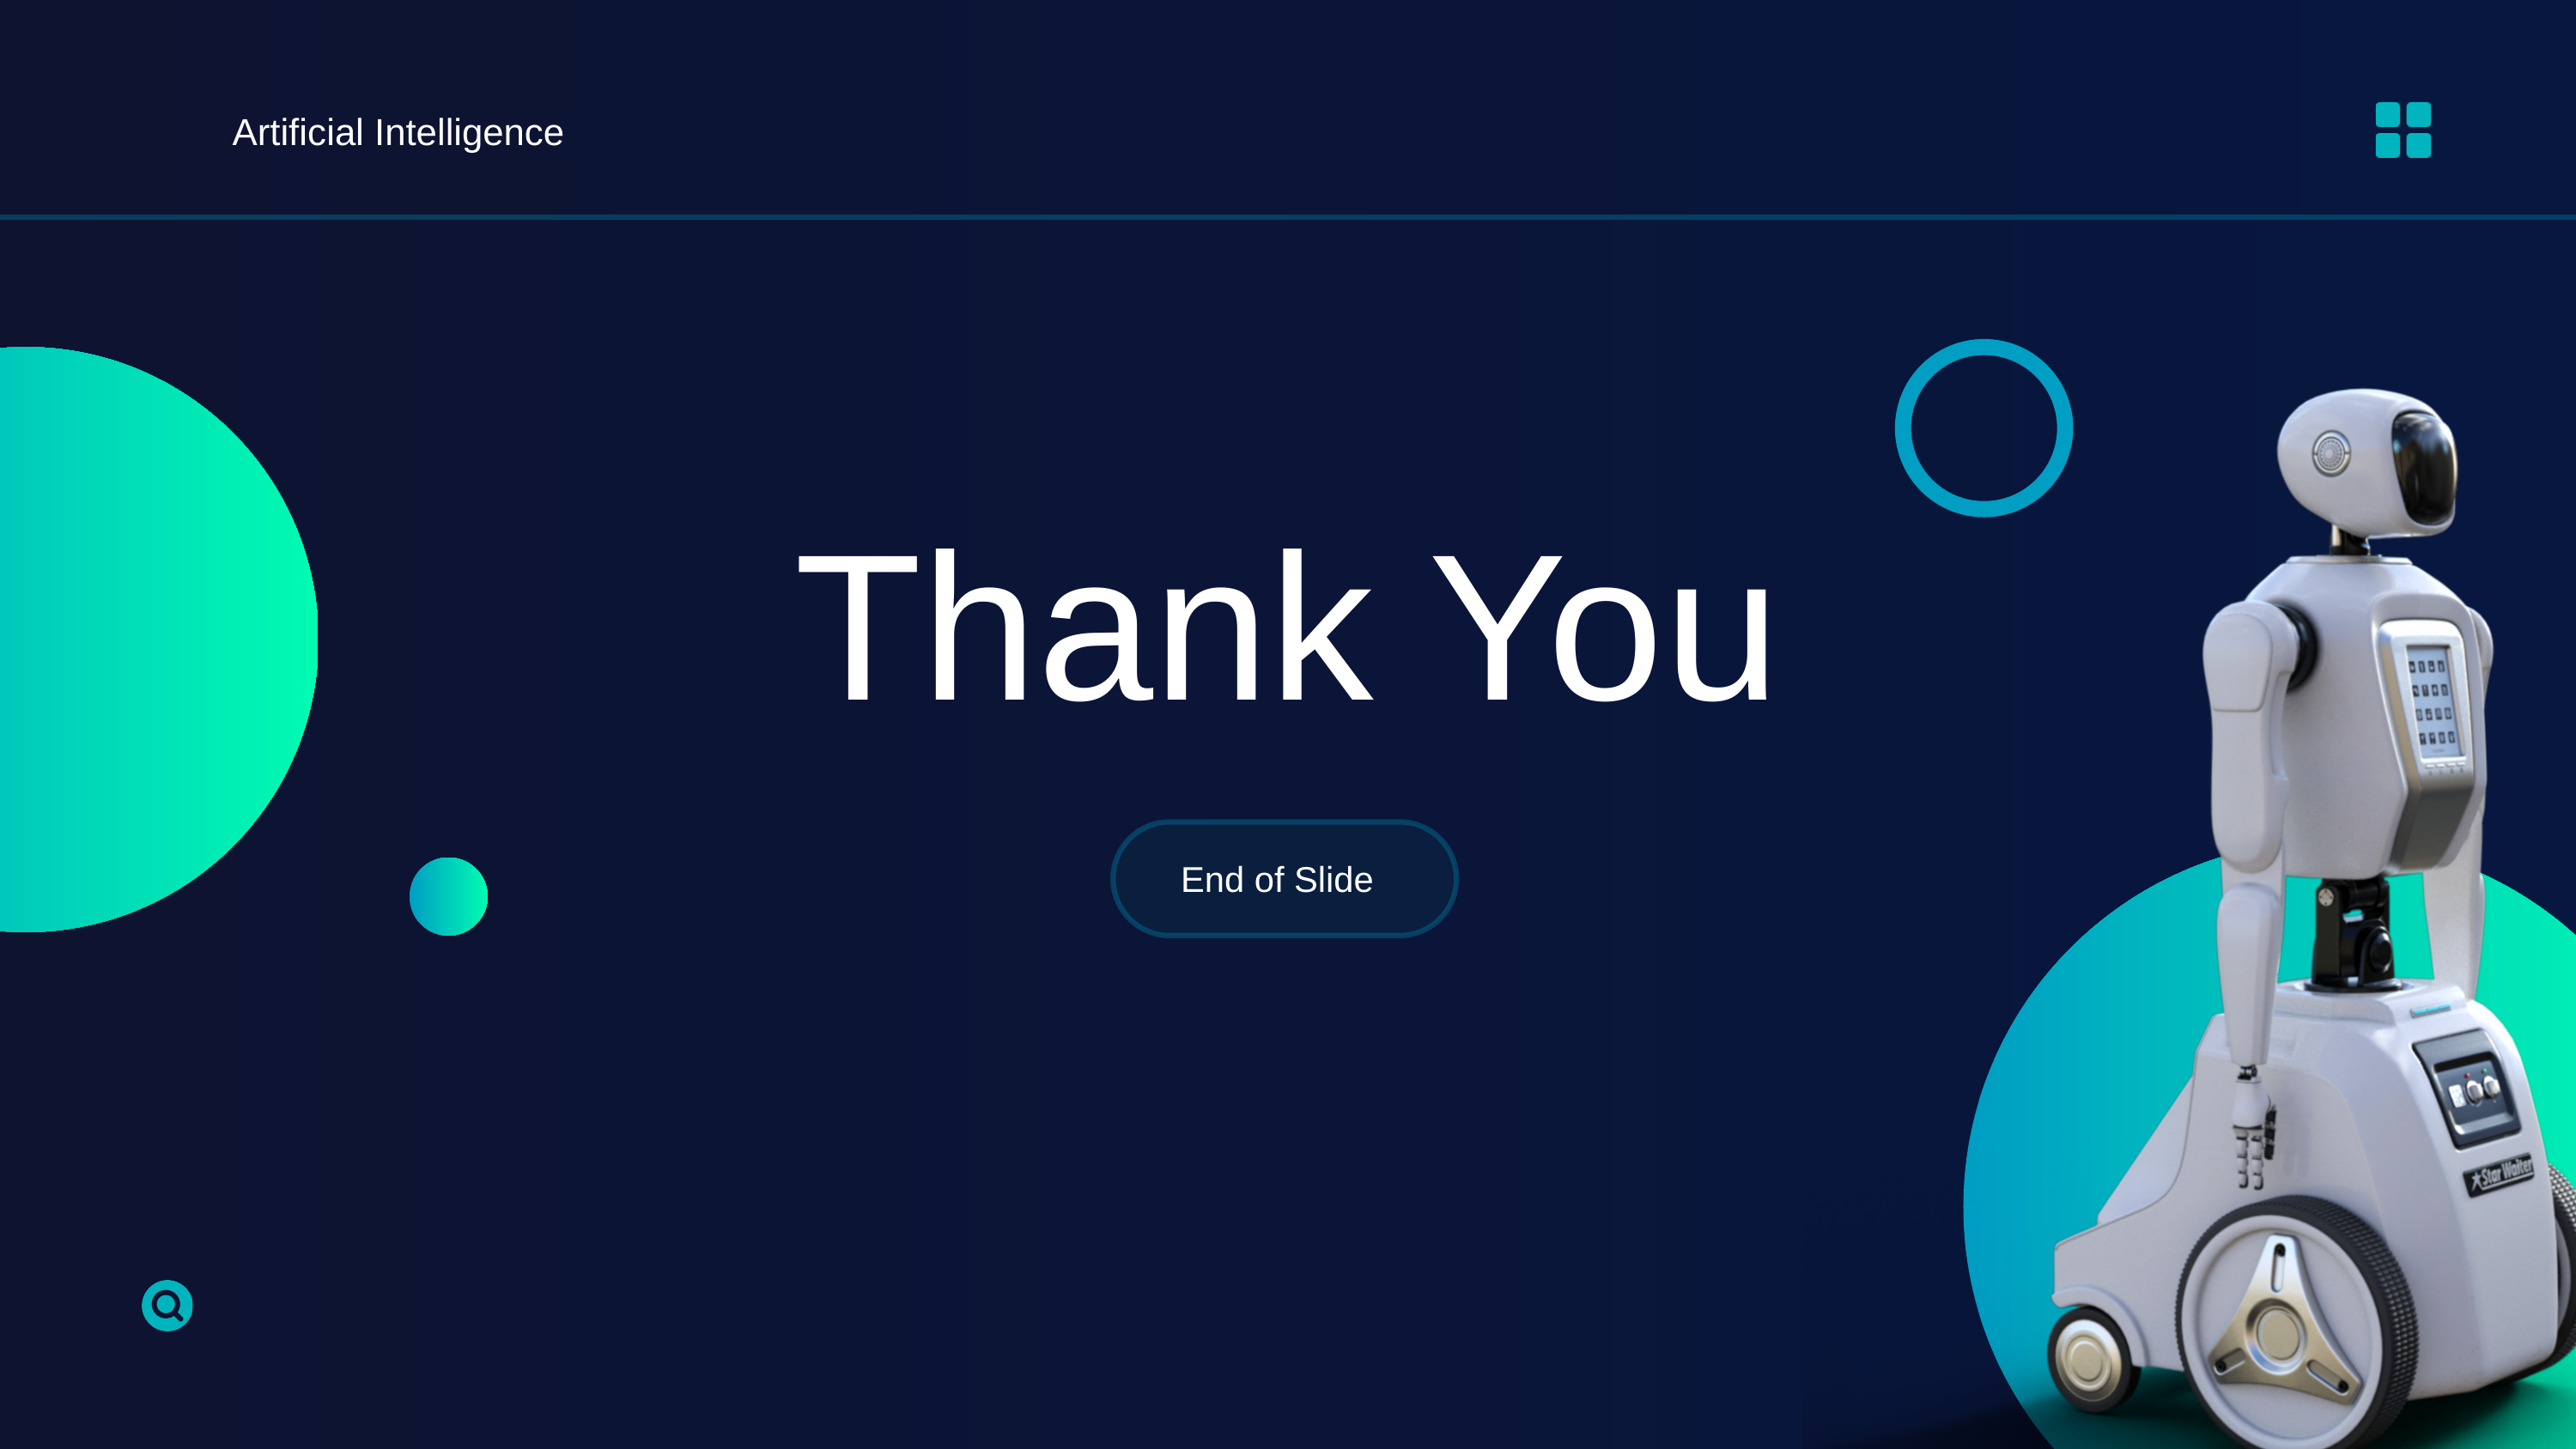

Artificial Intelligence

Thank You

End of Slide